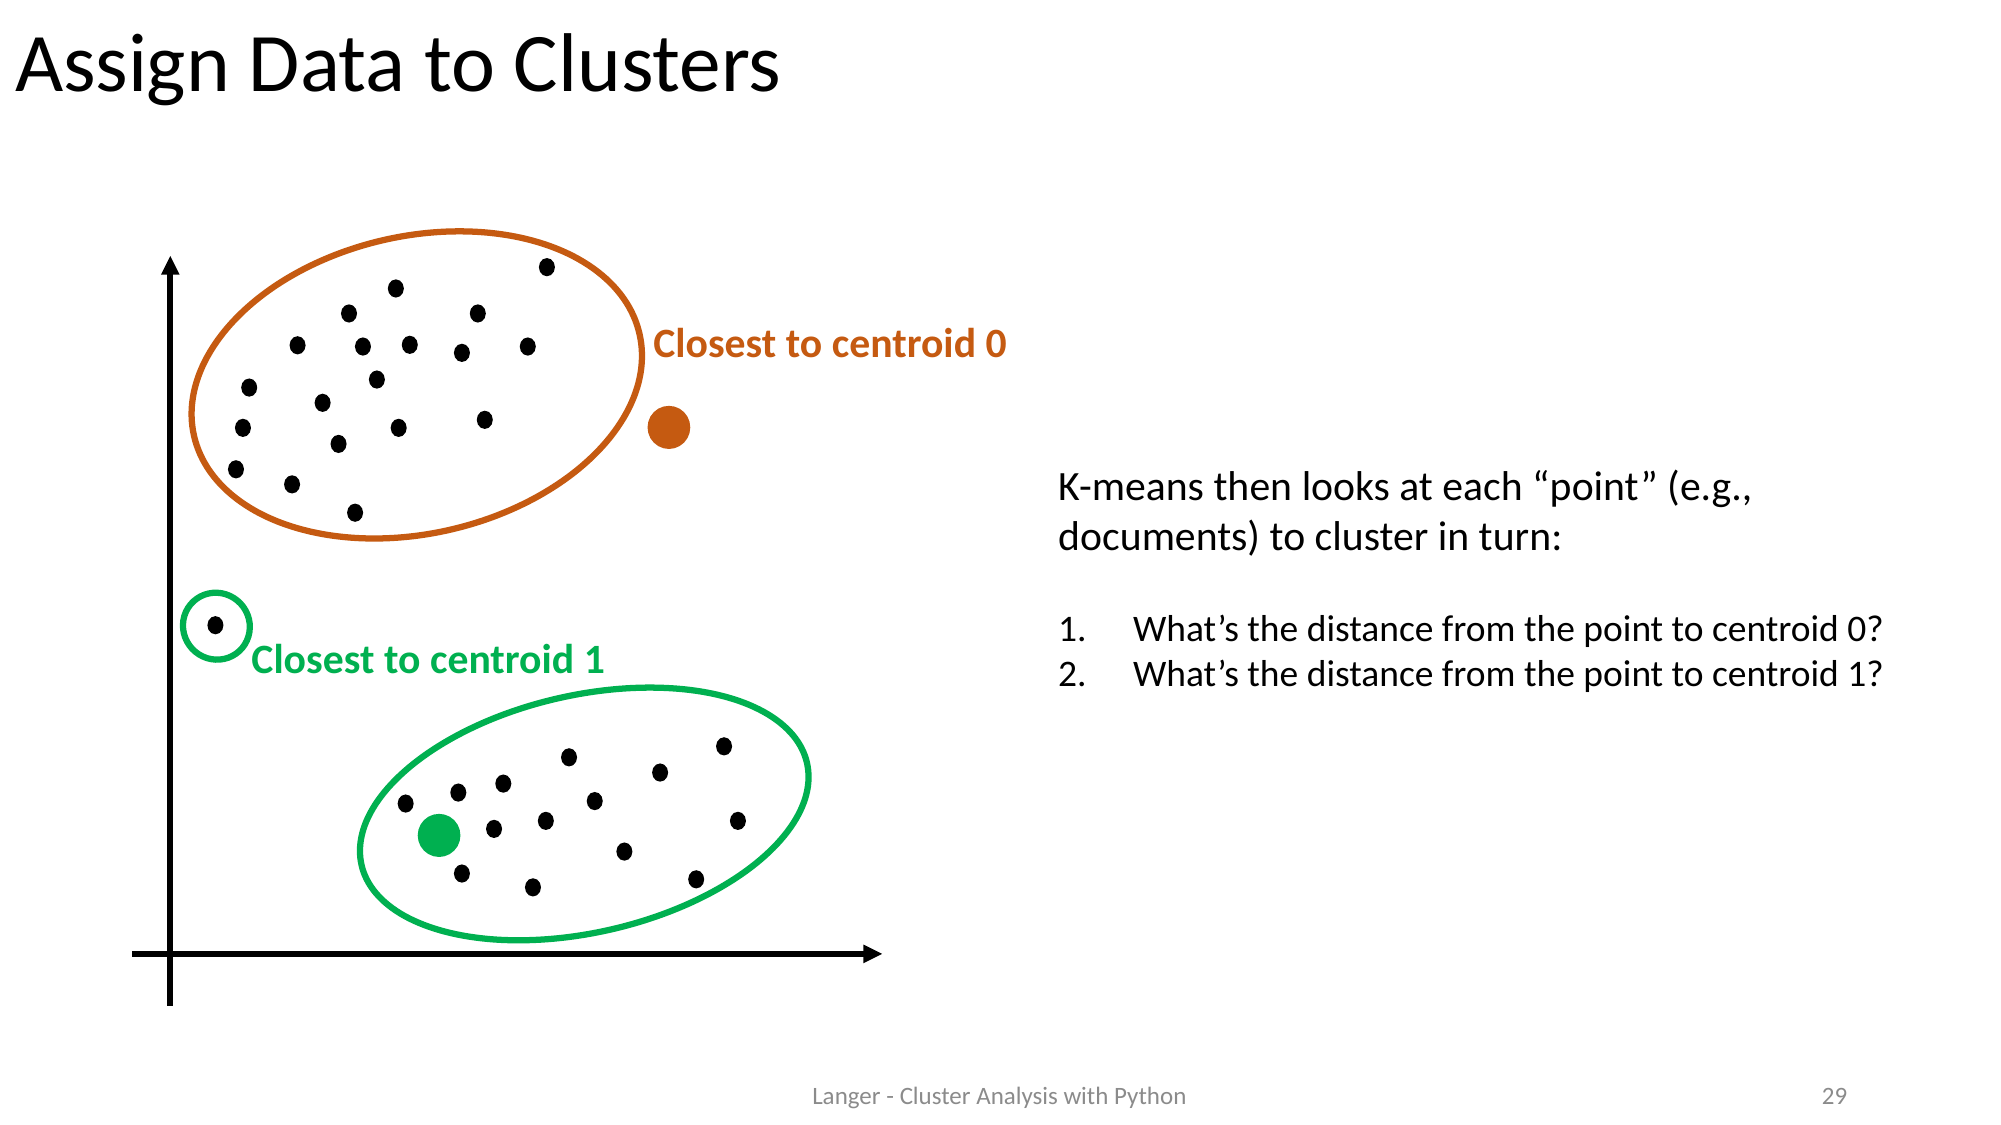

# Assign Data to Clusters

Closest to centroid 0

K-means then looks at each “point” (e.g., documents) to cluster in turn:

What’s the distance from the point to centroid 0?
What’s the distance from the point to centroid 1?

Closest to centroid 1

Langer - Cluster Analysis with Python
29